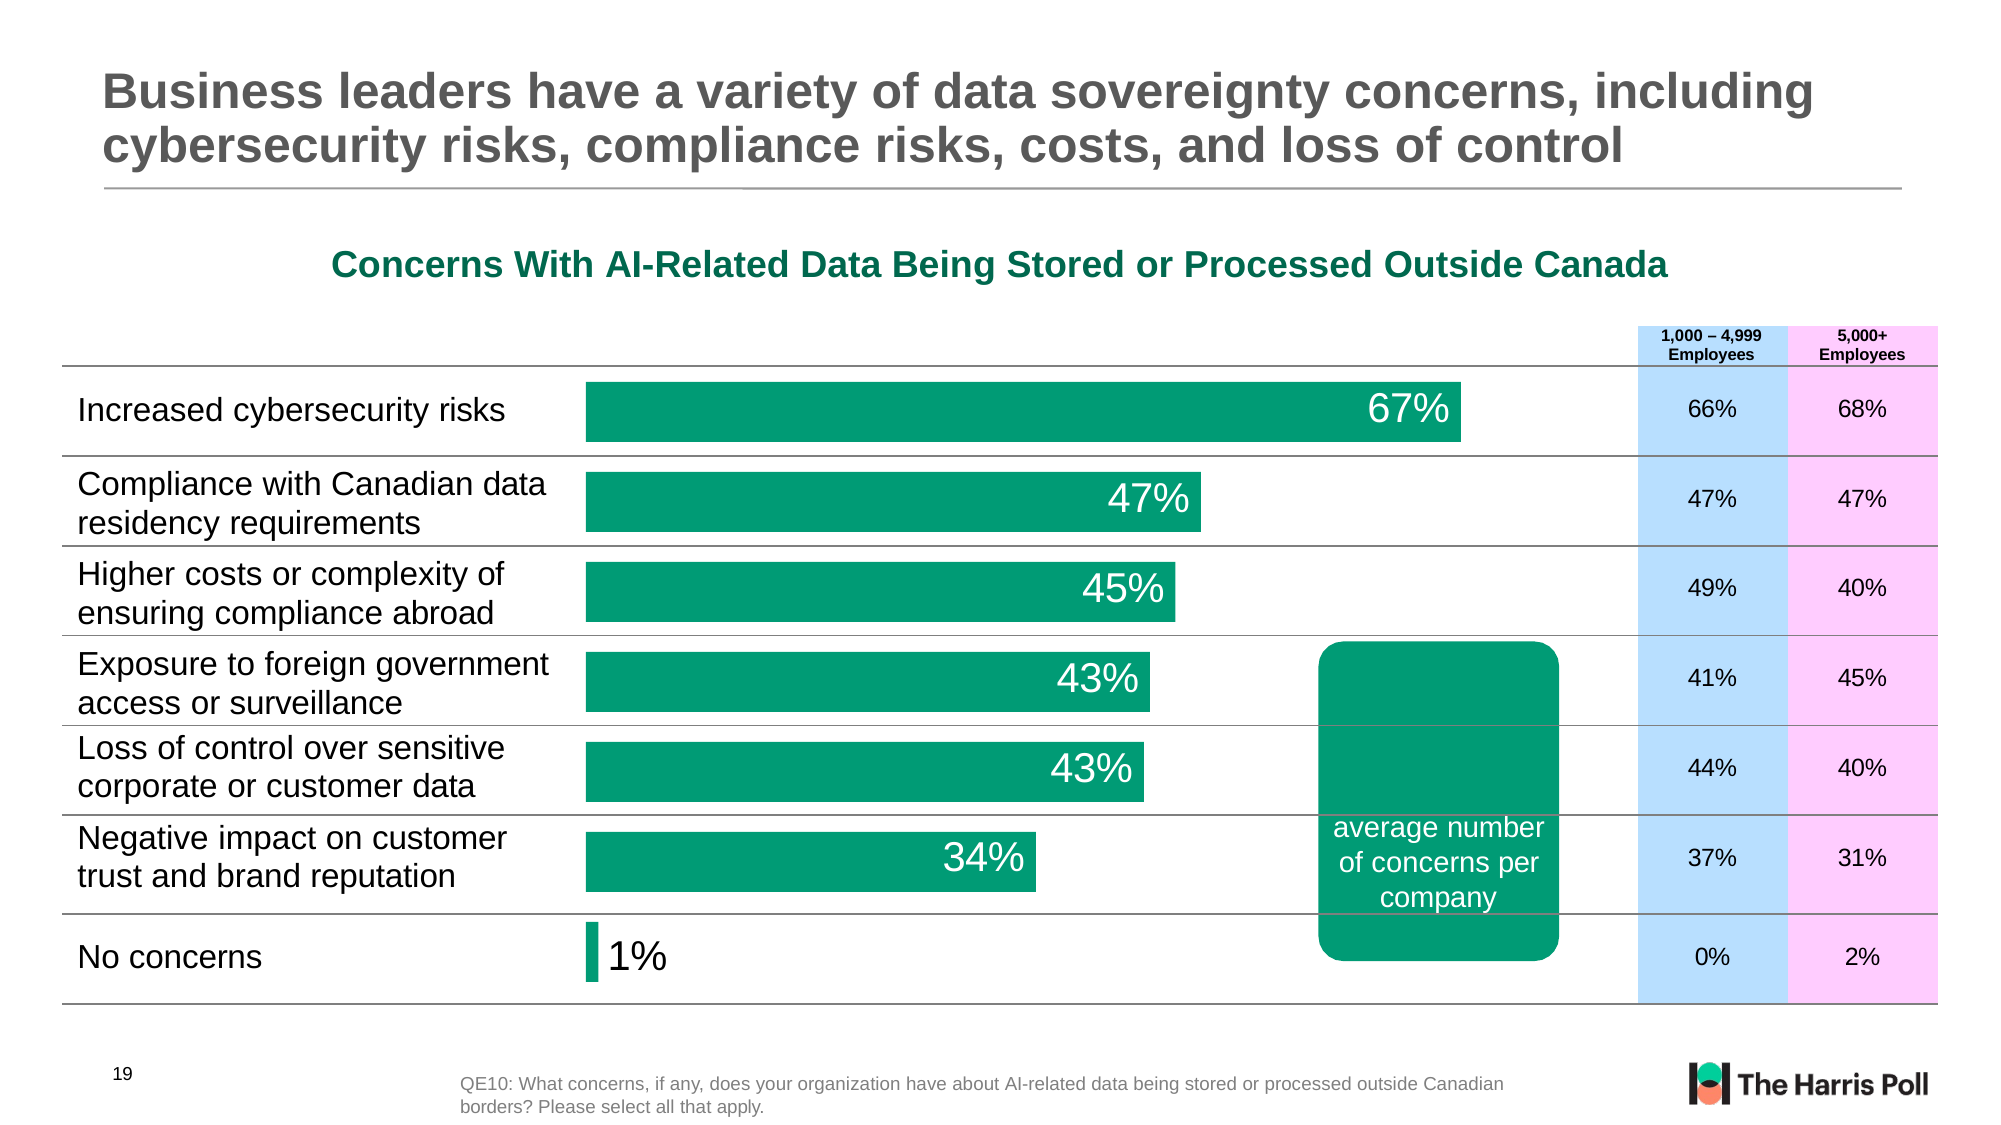

# Business leaders have a variety of data sovereignty concerns, including cybersecurity risks, compliance risks, costs, and loss of control
Concerns With AI-Related Data Being Stored or Processed Outside Canada
|  |  |  |  |  | 1,000 – 4,999 Employees | 5,000+ Employees |
| --- | --- | --- | --- | --- | --- | --- |
| Increased cybersecurity risks |  |  |  | 67% | 66% | 68% |
| Compliance with Canadian data residency requirements |  |  | 47% |  | 47% | 47% |
| Higher costs or complexity of ensuring compliance abroad |  |  | 45% |  | 49% | 40% |
| Exposure to foreign government access or surveillance |  |  | 43% |  | 41% | 45% |
| Loss of control over sensitive corporate or customer data |  |  | 43% |  | 44% | 40% |
| Negative impact on customer trust and brand reputation |  | 34% |  | average number of concerns per company | 37% | 31% |
| No concerns | 1% |  |  |  | 0% | 2% |

19
QE10: What concerns, if any, does your organization have about AI-related data being stored or processed outside Canadian borders? Please select all that apply.